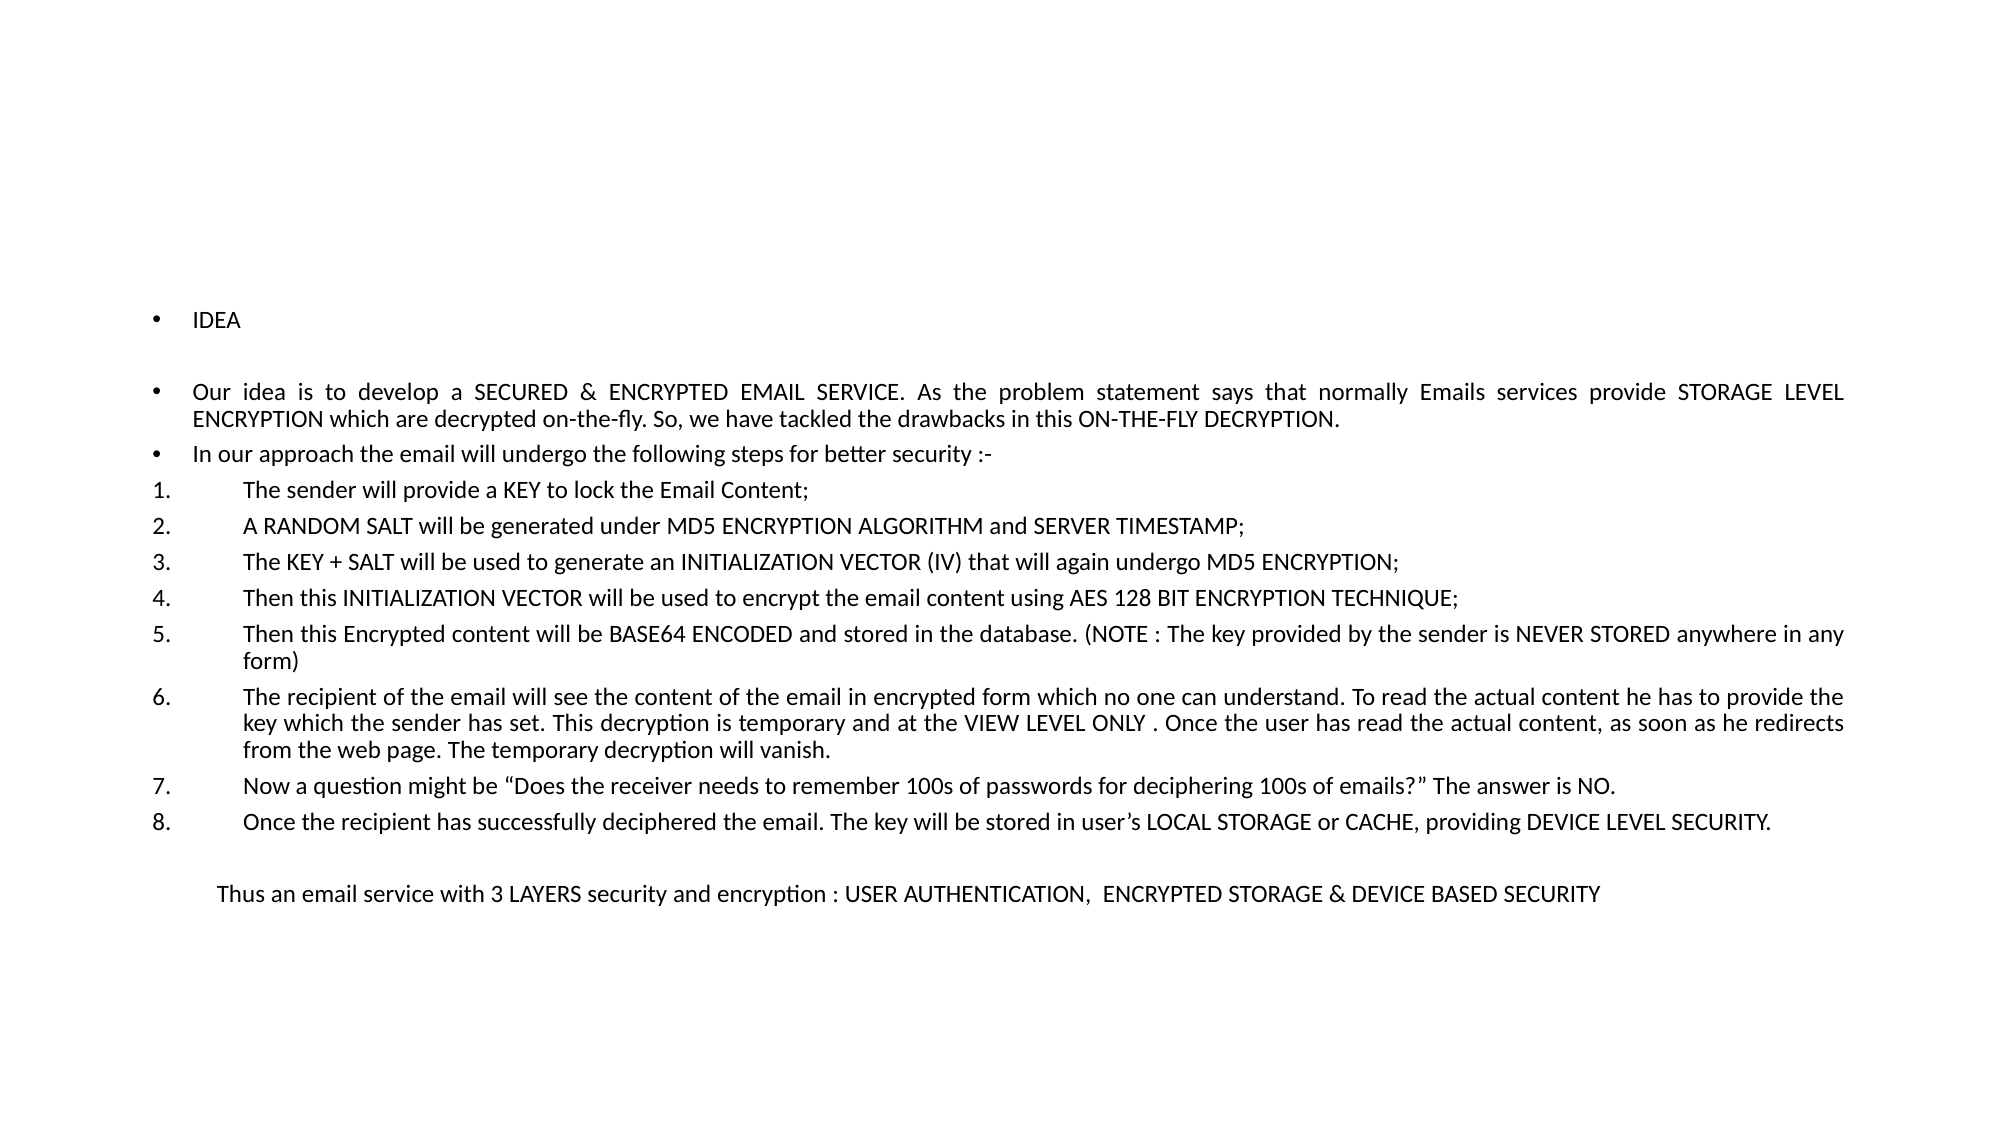

IDEA

Our idea is to develop a SECURED & ENCRYPTED EMAIL SERVICE. As the problem statement says that normally Emails services provide STORAGE LEVEL ENCRYPTION which are decrypted on-the-fly. So, we have tackled the drawbacks in this ON-THE-FLY DECRYPTION.
In our approach the email will undergo the following steps for better security :-
The sender will provide a KEY to lock the Email Content;
A RANDOM SALT will be generated under MD5 ENCRYPTION ALGORITHM and SERVER TIMESTAMP;
The KEY + SALT will be used to generate an INITIALIZATION VECTOR (IV) that will again undergo MD5 ENCRYPTION;
Then this INITIALIZATION VECTOR will be used to encrypt the email content using AES 128 BIT ENCRYPTION TECHNIQUE;
Then this Encrypted content will be BASE64 ENCODED and stored in the database. (NOTE : The key provided by the sender is NEVER STORED anywhere in any form)
The recipient of the email will see the content of the email in encrypted form which no one can understand. To read the actual content he has to provide the key which the sender has set. This decryption is temporary and at the VIEW LEVEL ONLY . Once the user has read the actual content, as soon as he redirects from the web page. The temporary decryption will vanish.
Now a question might be “Does the receiver needs to remember 100s of passwords for deciphering 100s of emails?” The answer is NO.
Once the recipient has successfully deciphered the email. The key will be stored in user’s LOCAL STORAGE or CACHE, providing DEVICE LEVEL SECURITY.

	Thus an email service with 3 LAYERS security and encryption : USER AUTHENTICATION,  ENCRYPTED STORAGE & DEVICE BASED SECURITY